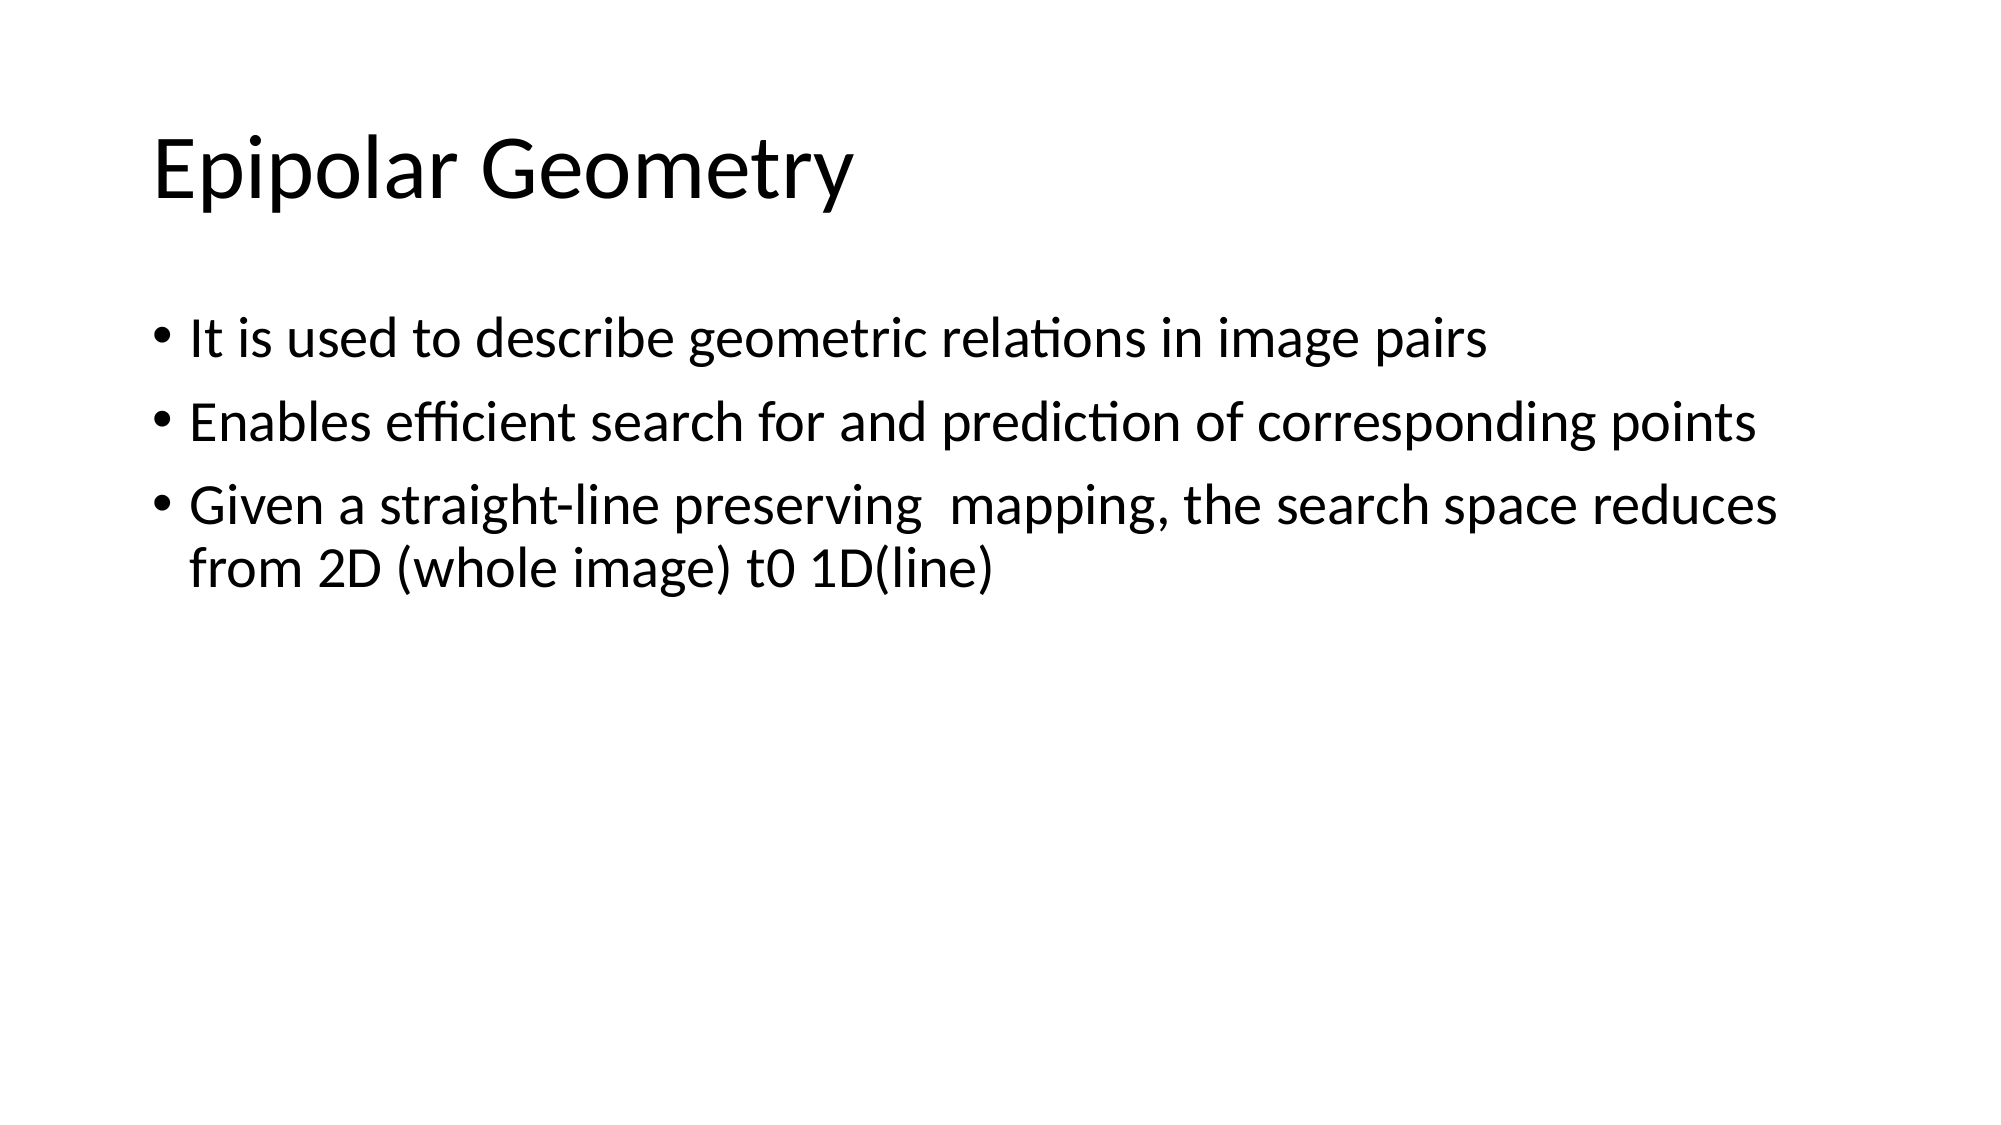

# Epipolar Geometry
It is used to describe geometric relations in image pairs
Enables efficient search for and prediction of corresponding points
Given a straight-line preserving  mapping, the search space reduces from 2D (whole image) t0 1D(line)